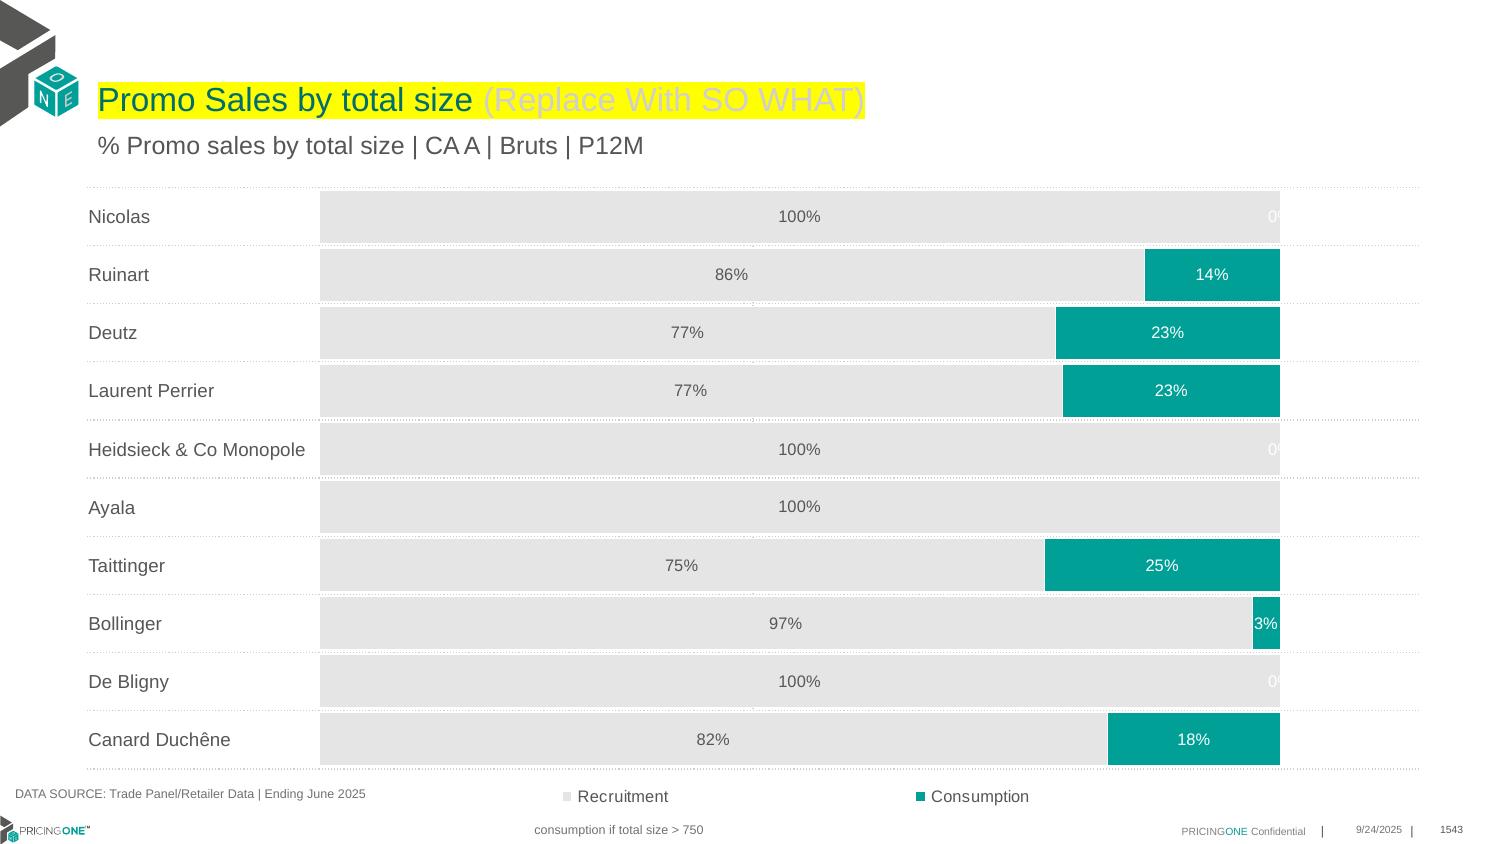

# Promo Sales by total size (Replace With SO WHAT)

% Promo sales by total size | CA A | Bruts | P12M

### Chart

| Category | Recruitment | Consumption |
|---|---|---|
| Nicolas | 1.0 | 0.0 |
| Ruinart | 0.8589932985880828 | 0.14100670141191718 |
| Deutz | 0.7664013067907856 | 0.23359869320921445 |
| Laurent Perrier | 0.7736492094958155 | 0.2263507905041845 |
| Heidsieck & Co Monopole | 1.0 | 0.0 |
| Ayala | 1.0 | 0.0 |
| Taittinger | 0.7546593438256161 | 0.24534065617438394 |
| Bollinger | 0.9711296269469277 | 0.028870373053072274 |
| De Bligny | 1.0 | 0.0 |
| Canard Duchêne | 0.8204382314519278 | 0.17956176854807215 |
| Nicolas |  |
| --- | --- |
| Ruinart |  |
| Deutz |  |
| Laurent Perrier |  |
| Heidsieck & Co Monopole |  |
| Ayala | 4 |
| Taittinger |  |
| Bollinger |  |
| De Bligny |  |
| Canard Duchêne |  |
DATA SOURCE: Trade Panel/Retailer Data | Ending June 2025
consumption if total size > 750
9/24/2025
1543